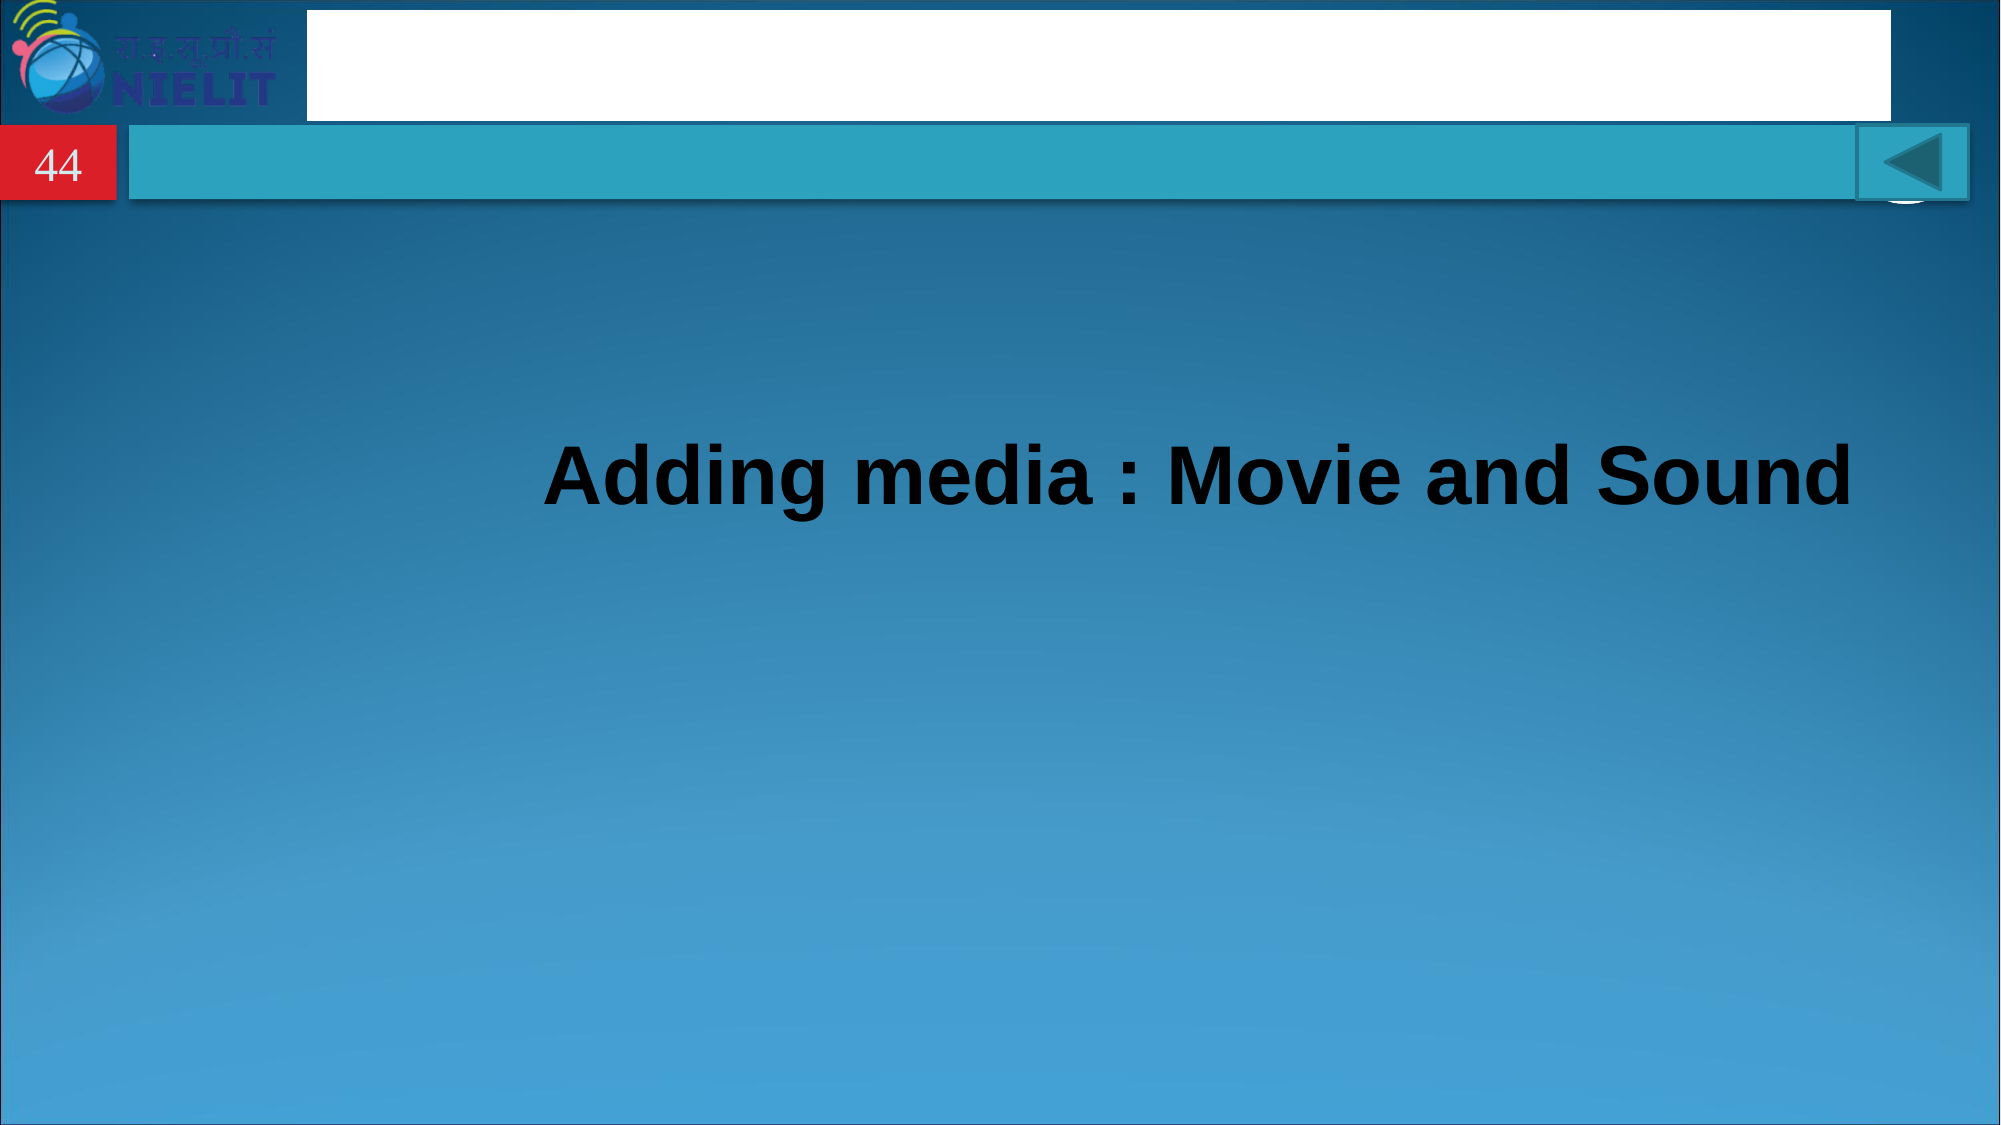

44
# Adding media : Movie and Sound